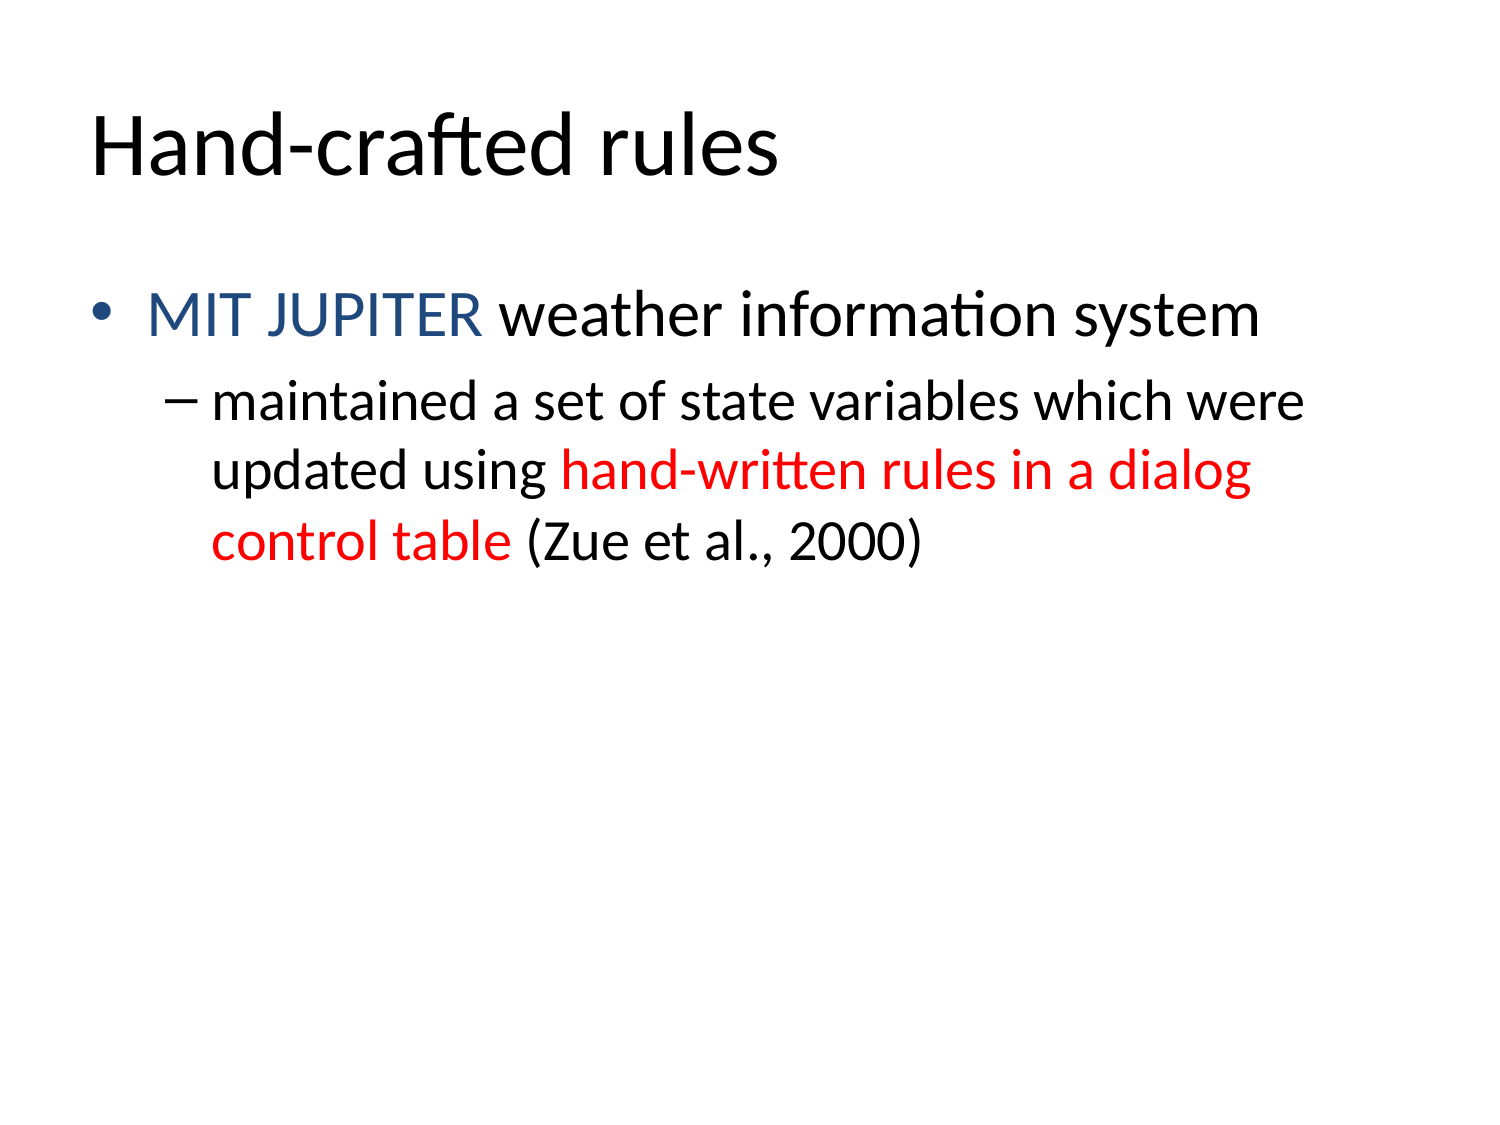

# Hand-crafted rules
MIT JUPITER weather information system
maintained a set of state variables which were updated using hand-written rules in a dialog control table (Zue et al., 2000)